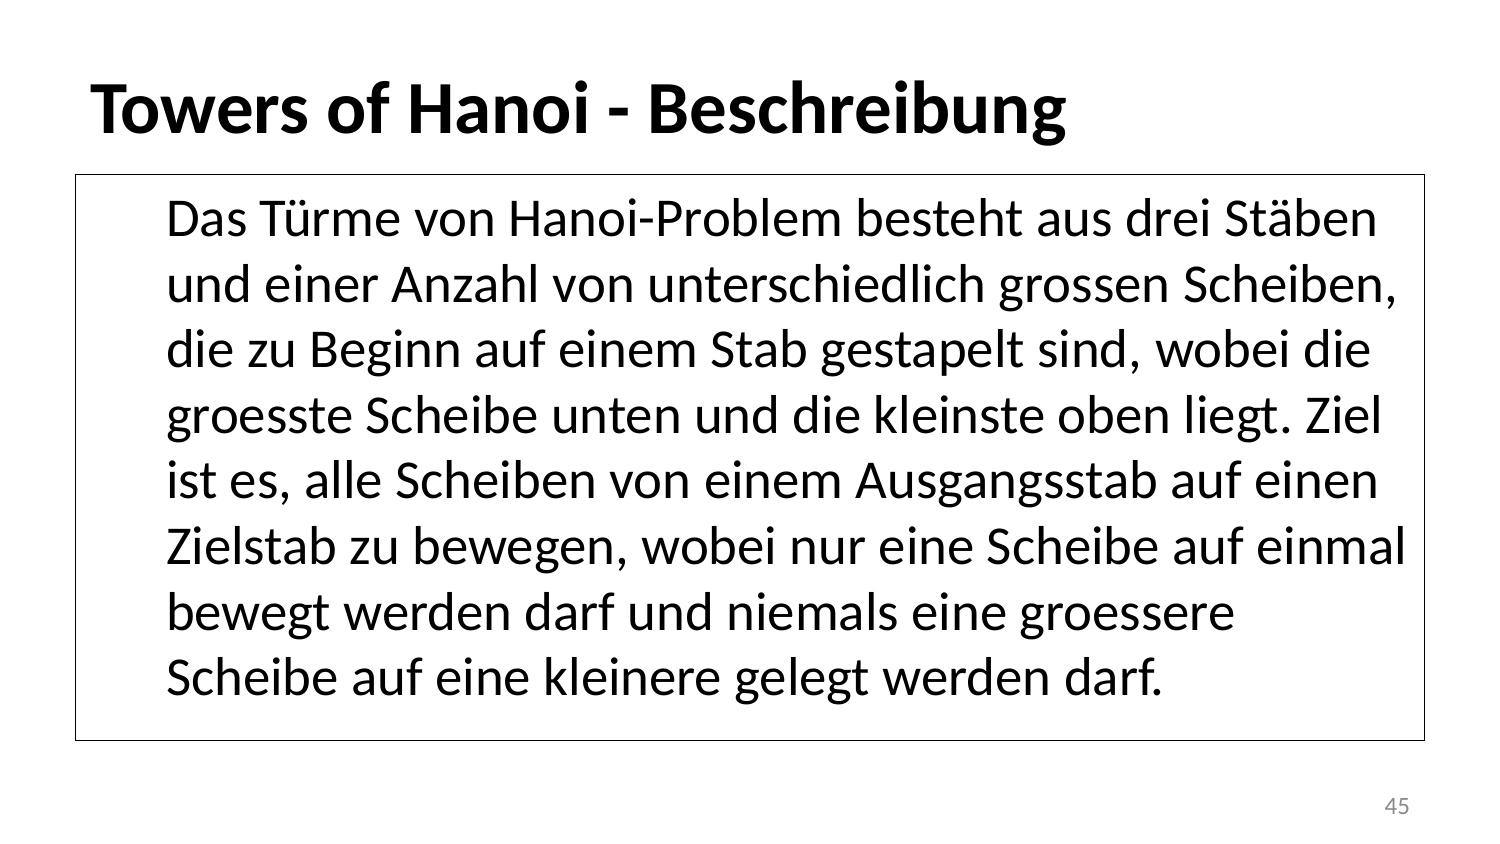

# Towers of Hanoi - Beschreibung
Das Türme von Hanoi-Problem besteht aus drei Stäben und einer Anzahl von unterschiedlich grossen Scheiben, die zu Beginn auf einem Stab gestapelt sind, wobei die groesste Scheibe unten und die kleinste oben liegt. Ziel ist es, alle Scheiben von einem Ausgangsstab auf einen Zielstab zu bewegen, wobei nur eine Scheibe auf einmal bewegt werden darf und niemals eine groessere Scheibe auf eine kleinere gelegt werden darf.
45